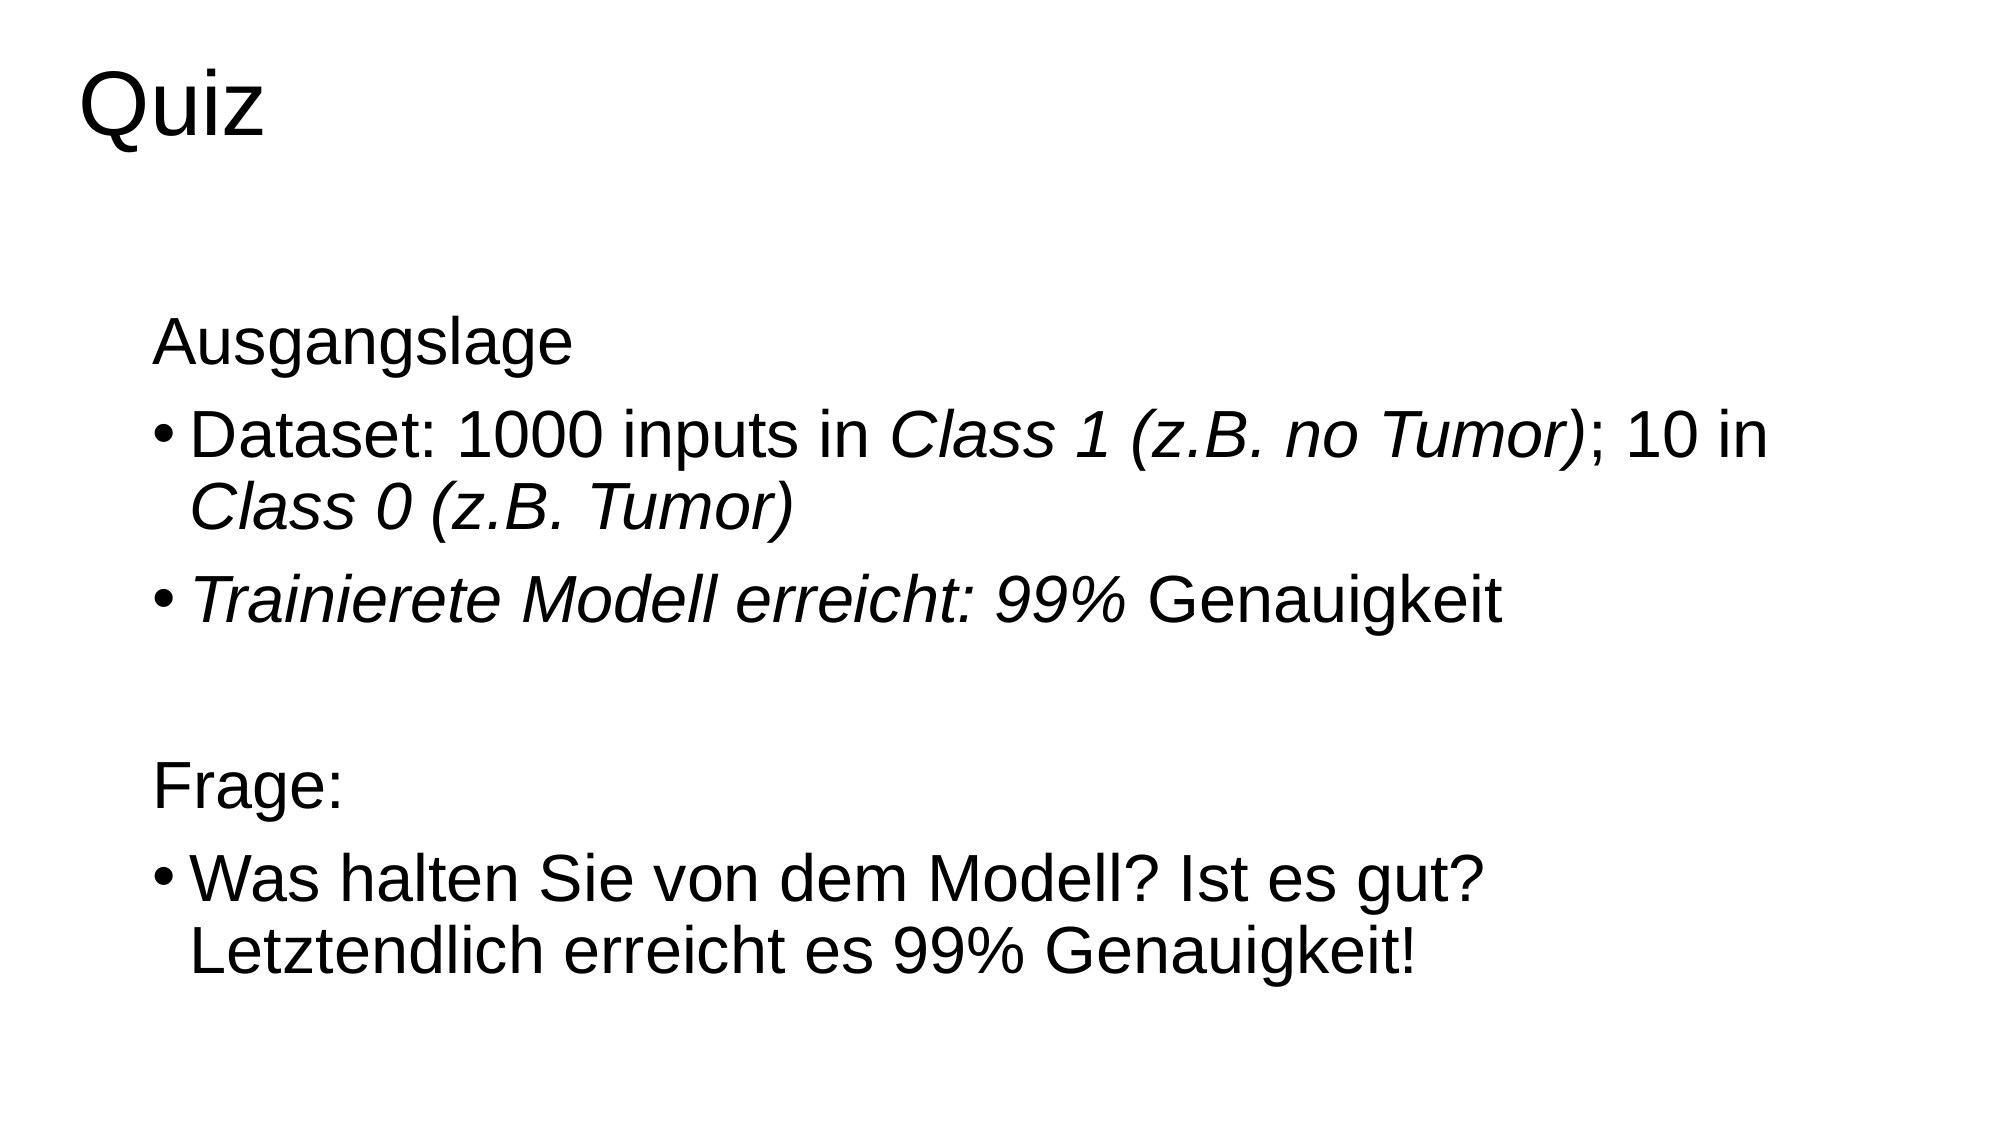

# Quiz
Ausgangslage
Dataset: 1000 inputs in Class 1 (z.B. no Tumor); 10 in Class 0 (z.B. Tumor)
Trainierete Modell erreicht: 99% Genauigkeit

Frage:
Was halten Sie von dem Modell? Ist es gut? Letztendlich erreicht es 99% Genauigkeit!